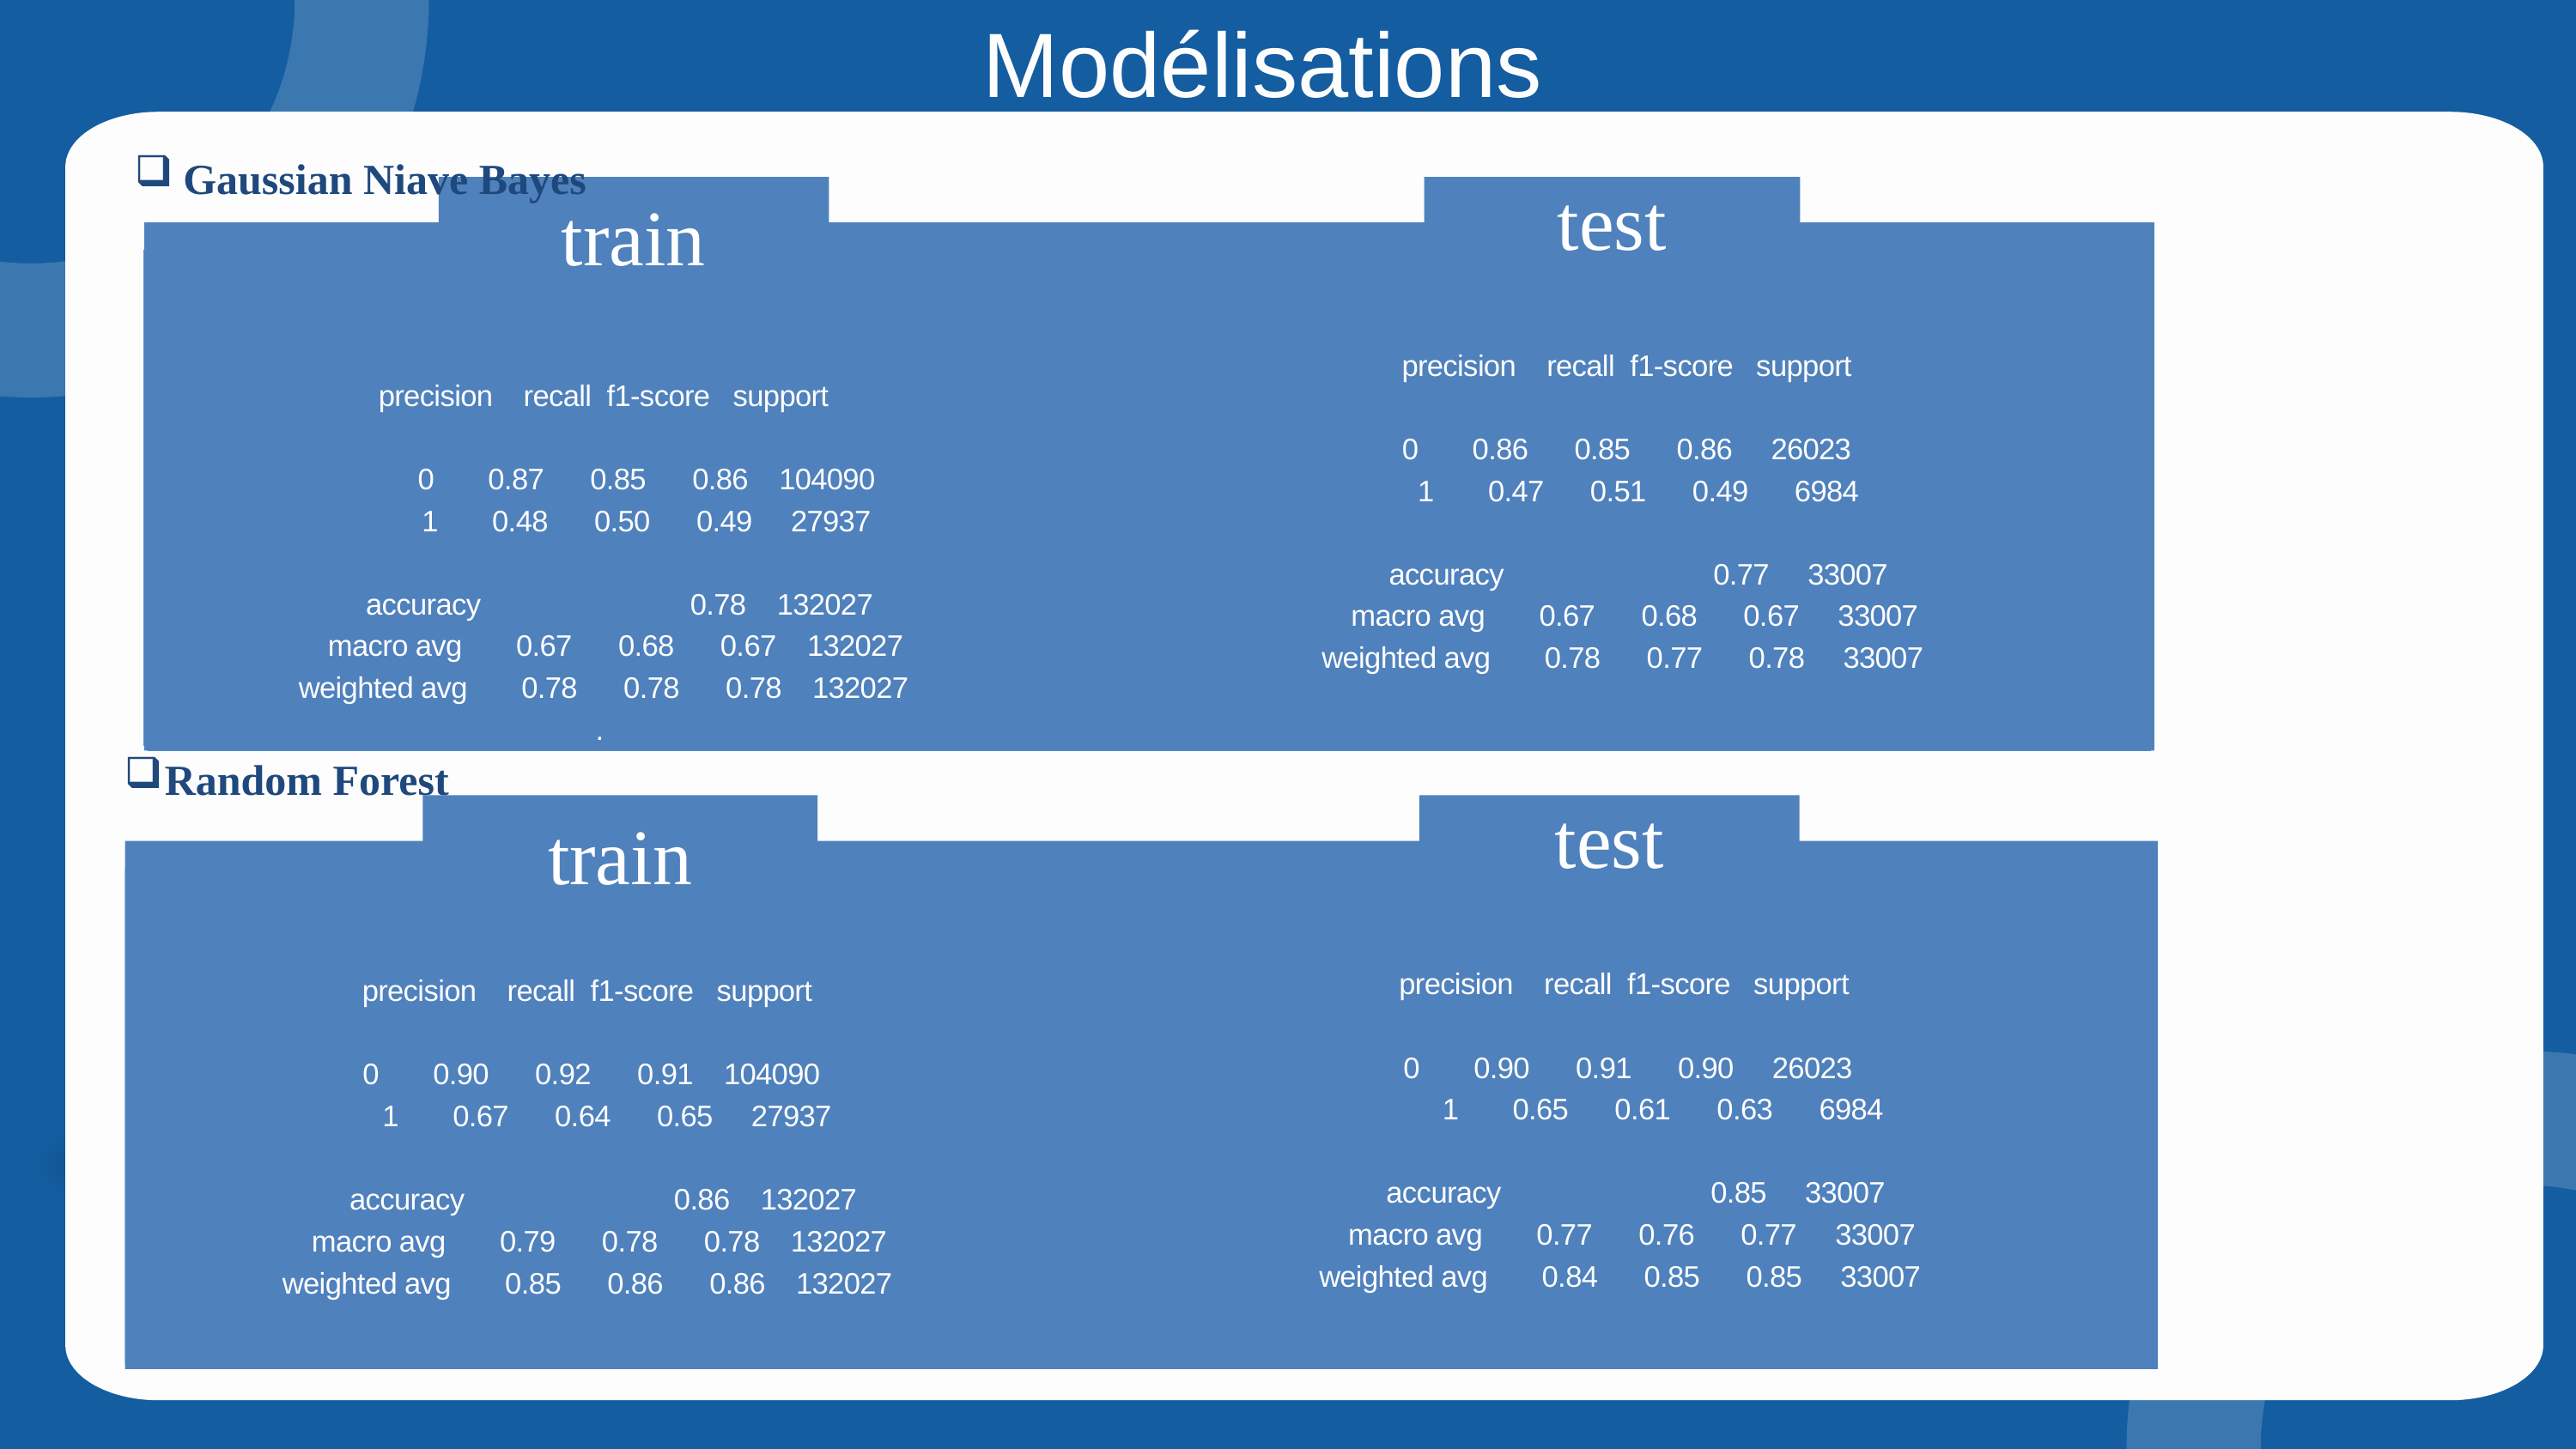

Modélisations

Gaussian Niave Bayes

train
test

precision    recall  f1-score   support

           0       0.87      0.85      0.86    104090
           1       0.48      0.50      0.49     27937

    accuracy                           0.78    132027
   macro avg       0.67      0.68      0.67    132027
weighted avg       0.78      0.78      0.78    132027
.
 precision    recall  f1-score   support

 0       0.86      0.85      0.86     26023
    1       0.47      0.51      0.49      6984

    accuracy                           0.77     33007
   macro avg       0.67      0.68      0.67     33007
weighted avg       0.78      0.77      0.78     33007
Random Forest

train
test

 precision    recall  f1-score   support

  0       0.90      0.91      0.90     26023
           1       0.65      0.61      0.63      6984

    accuracy                           0.85     33007
   macro avg       0.77      0.76      0.77     33007
weighted avg       0.84      0.85      0.85     33007
precision    recall  f1-score   support

 0       0.90      0.92      0.91    104090
     1       0.67      0.64      0.65     27937

    accuracy                           0.86    132027
   macro avg       0.79      0.78      0.78    132027
weighted avg       0.85      0.86      0.86    132027